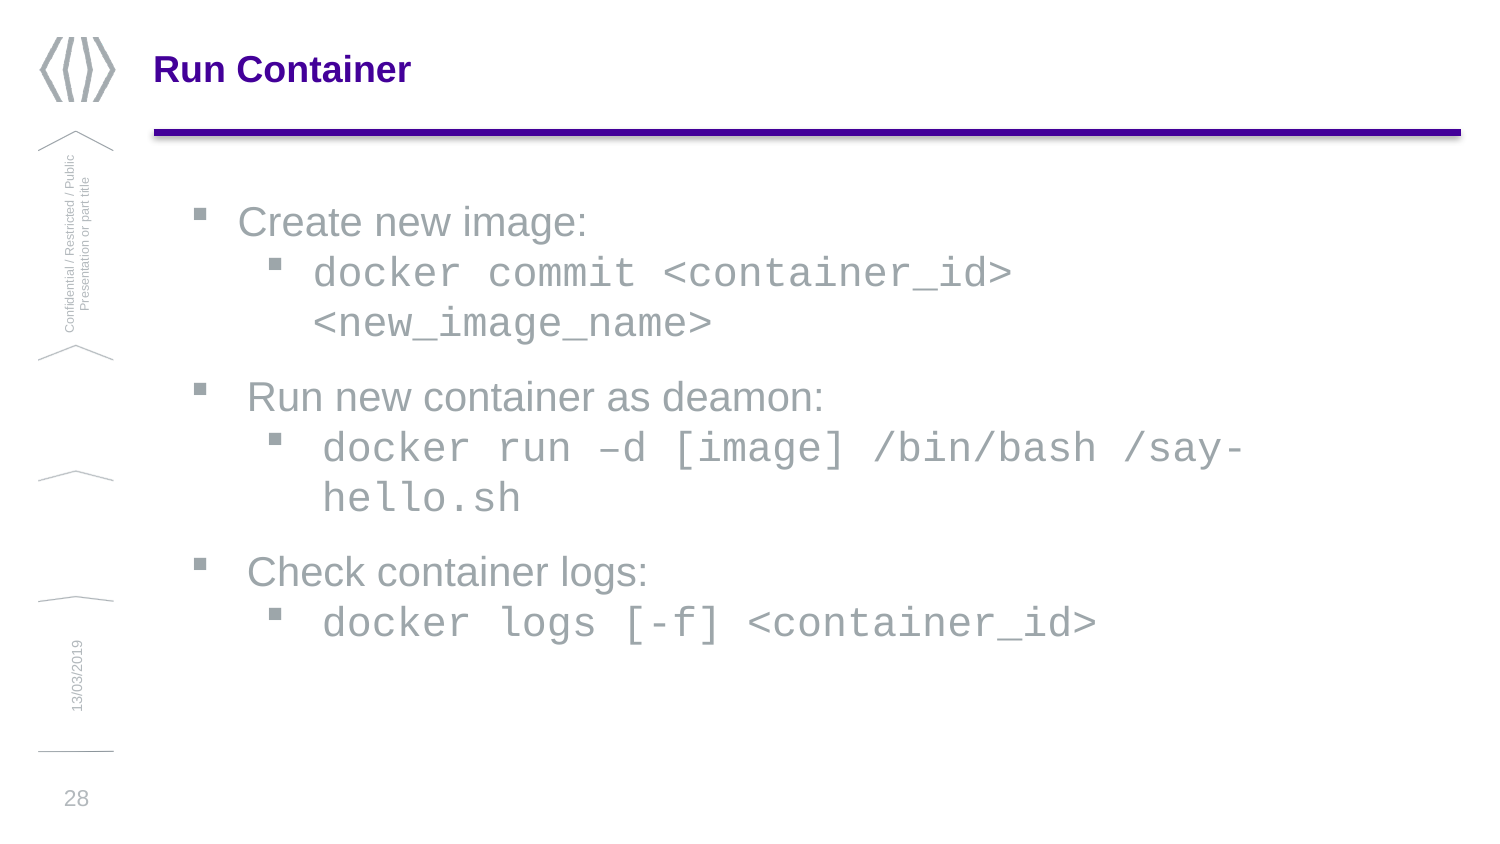

# Run Container
Create new image:
docker commit <container_id> <new_image_name>
Run new container as deamon:
docker run –d [image] /bin/bash /say-hello.sh
Check container logs:
docker logs [-f] <container_id>
Confidential / Restricted / Public
Presentation or part title
13/03/2019
28